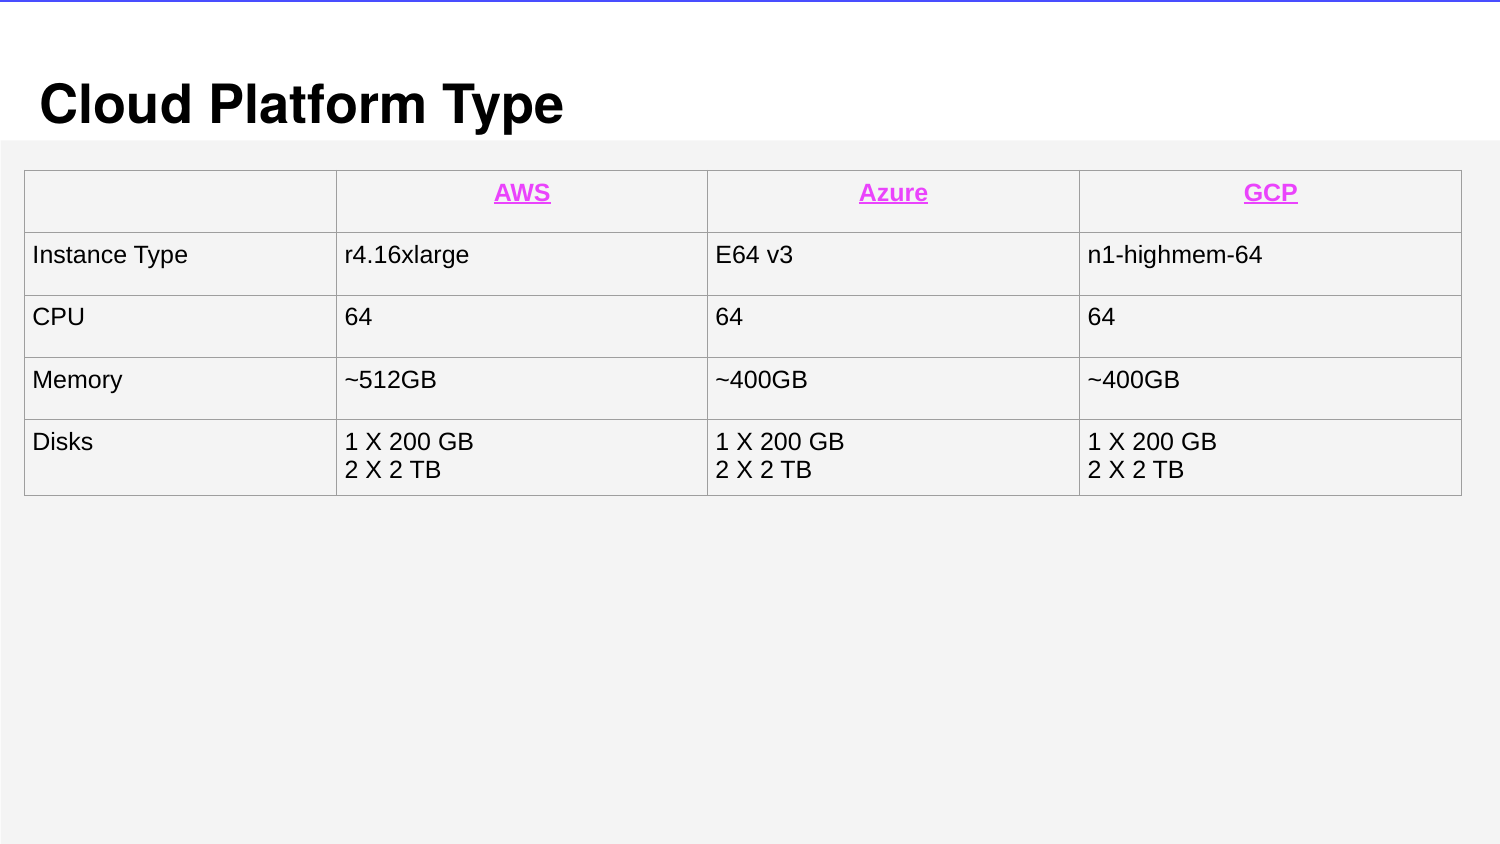

# Cloud Platform Type
|  | AWS | Azure | GCP |
| --- | --- | --- | --- |
| Instance Type | r4.16xlarge | E64 v3 | n1-highmem-64 |
| CPU | 64 | 64 | 64 |
| Memory | ~512GB | ~400GB | ~400GB |
| Disks | 1 X 200 GB 2 X 2 TB | 1 X 200 GB 2 X 2 TB | 1 X 200 GB 2 X 2 TB |